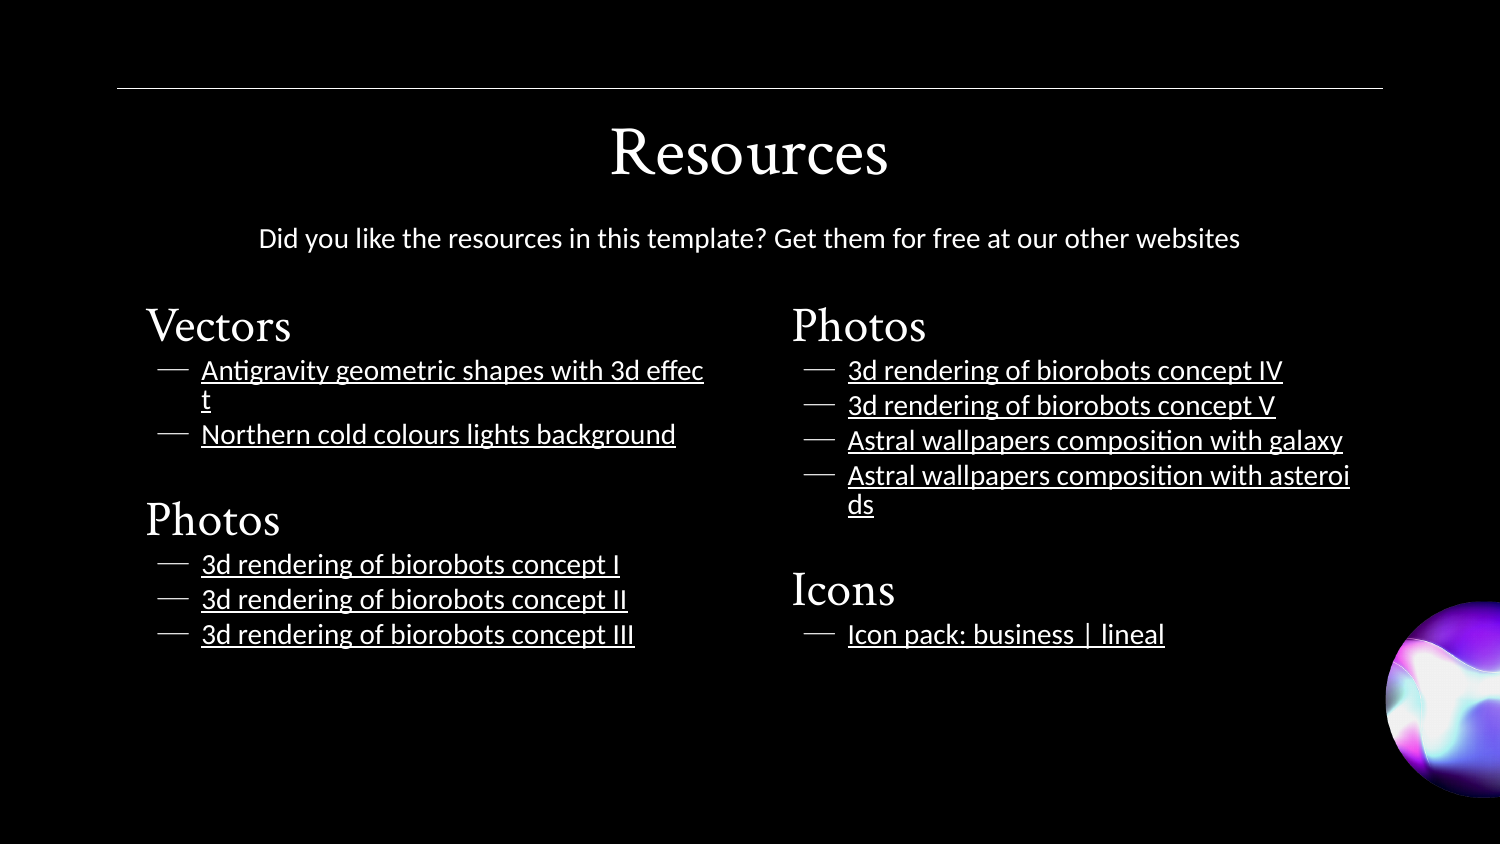

# Resources
Did you like the resources in this template? Get them for free at our other websites
Vectors
Antigravity geometric shapes with 3d effect
Northern cold colours lights background

Photos
3d rendering of biorobots concept I
3d rendering of biorobots concept II
3d rendering of biorobots concept III
Photos
3d rendering of biorobots concept IV
3d rendering of biorobots concept V
Astral wallpapers composition with galaxy
Astral wallpapers composition with asteroids

Icons
Icon pack: business | lineal